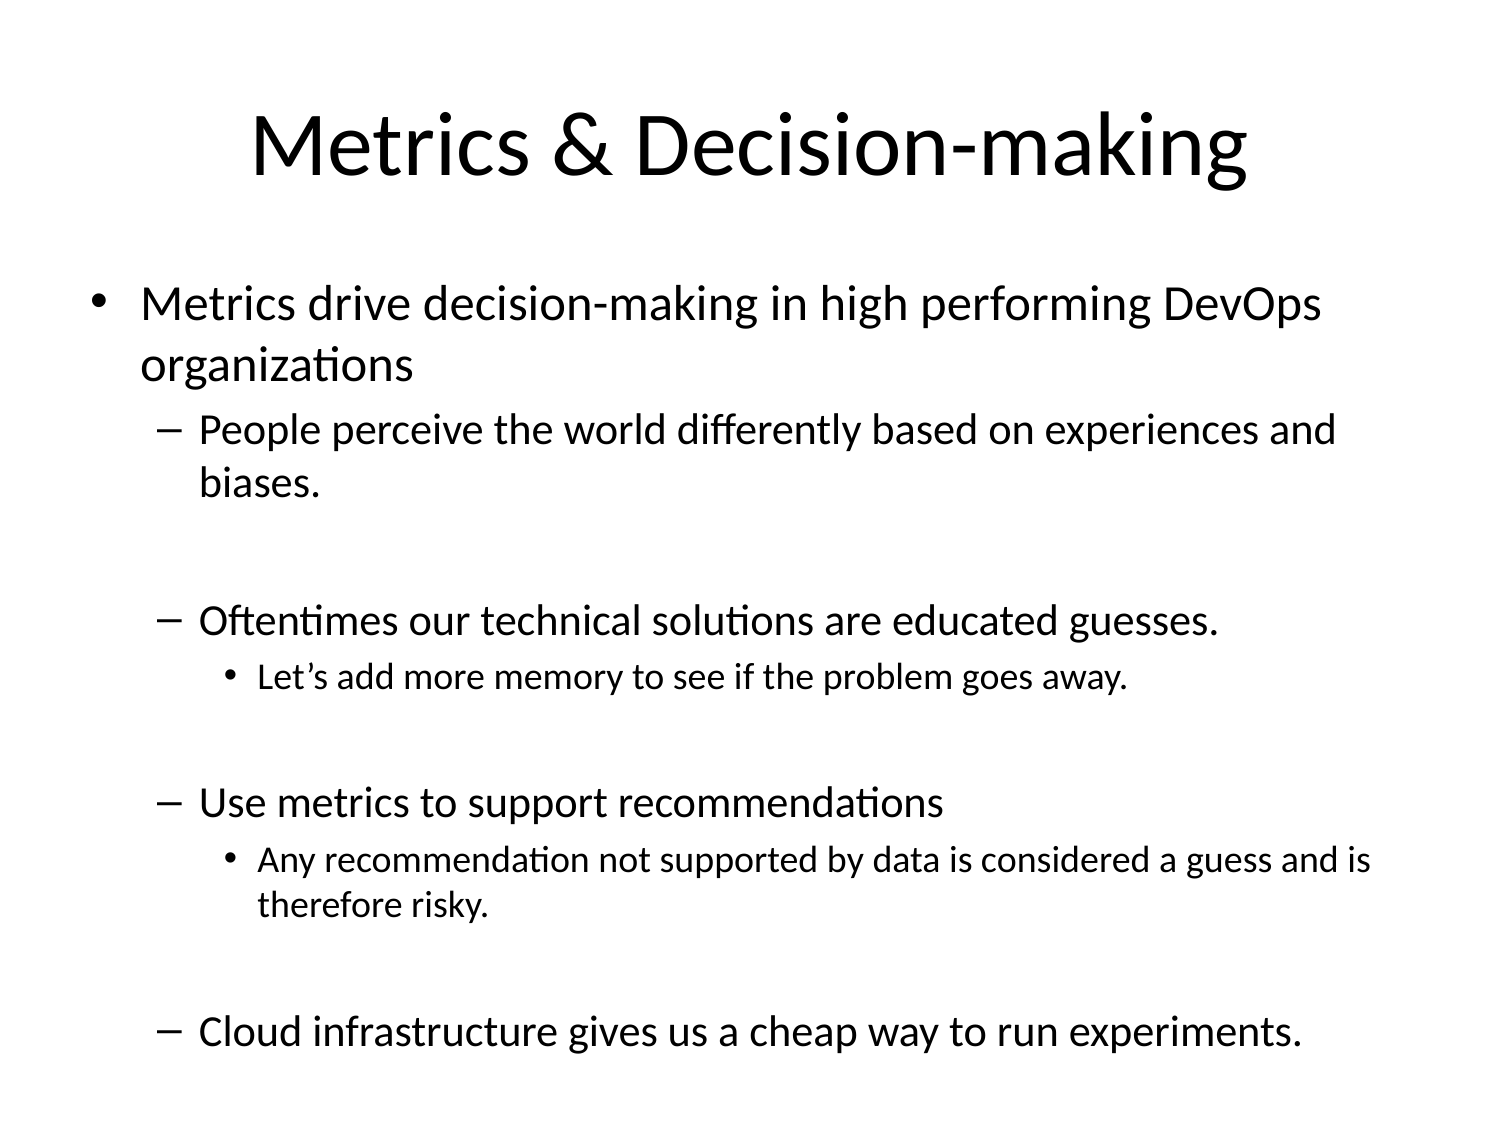

# Metrics & Decision-making
Metrics drive decision-making in high performing DevOps organizations
People perceive the world differently based on experiences and biases.

Oftentimes our technical solutions are educated guesses.
Let’s add more memory to see if the problem goes away.

Use metrics to support recommendations
Any recommendation not supported by data is considered a guess and is therefore risky.

Cloud infrastructure gives us a cheap way to run experiments.